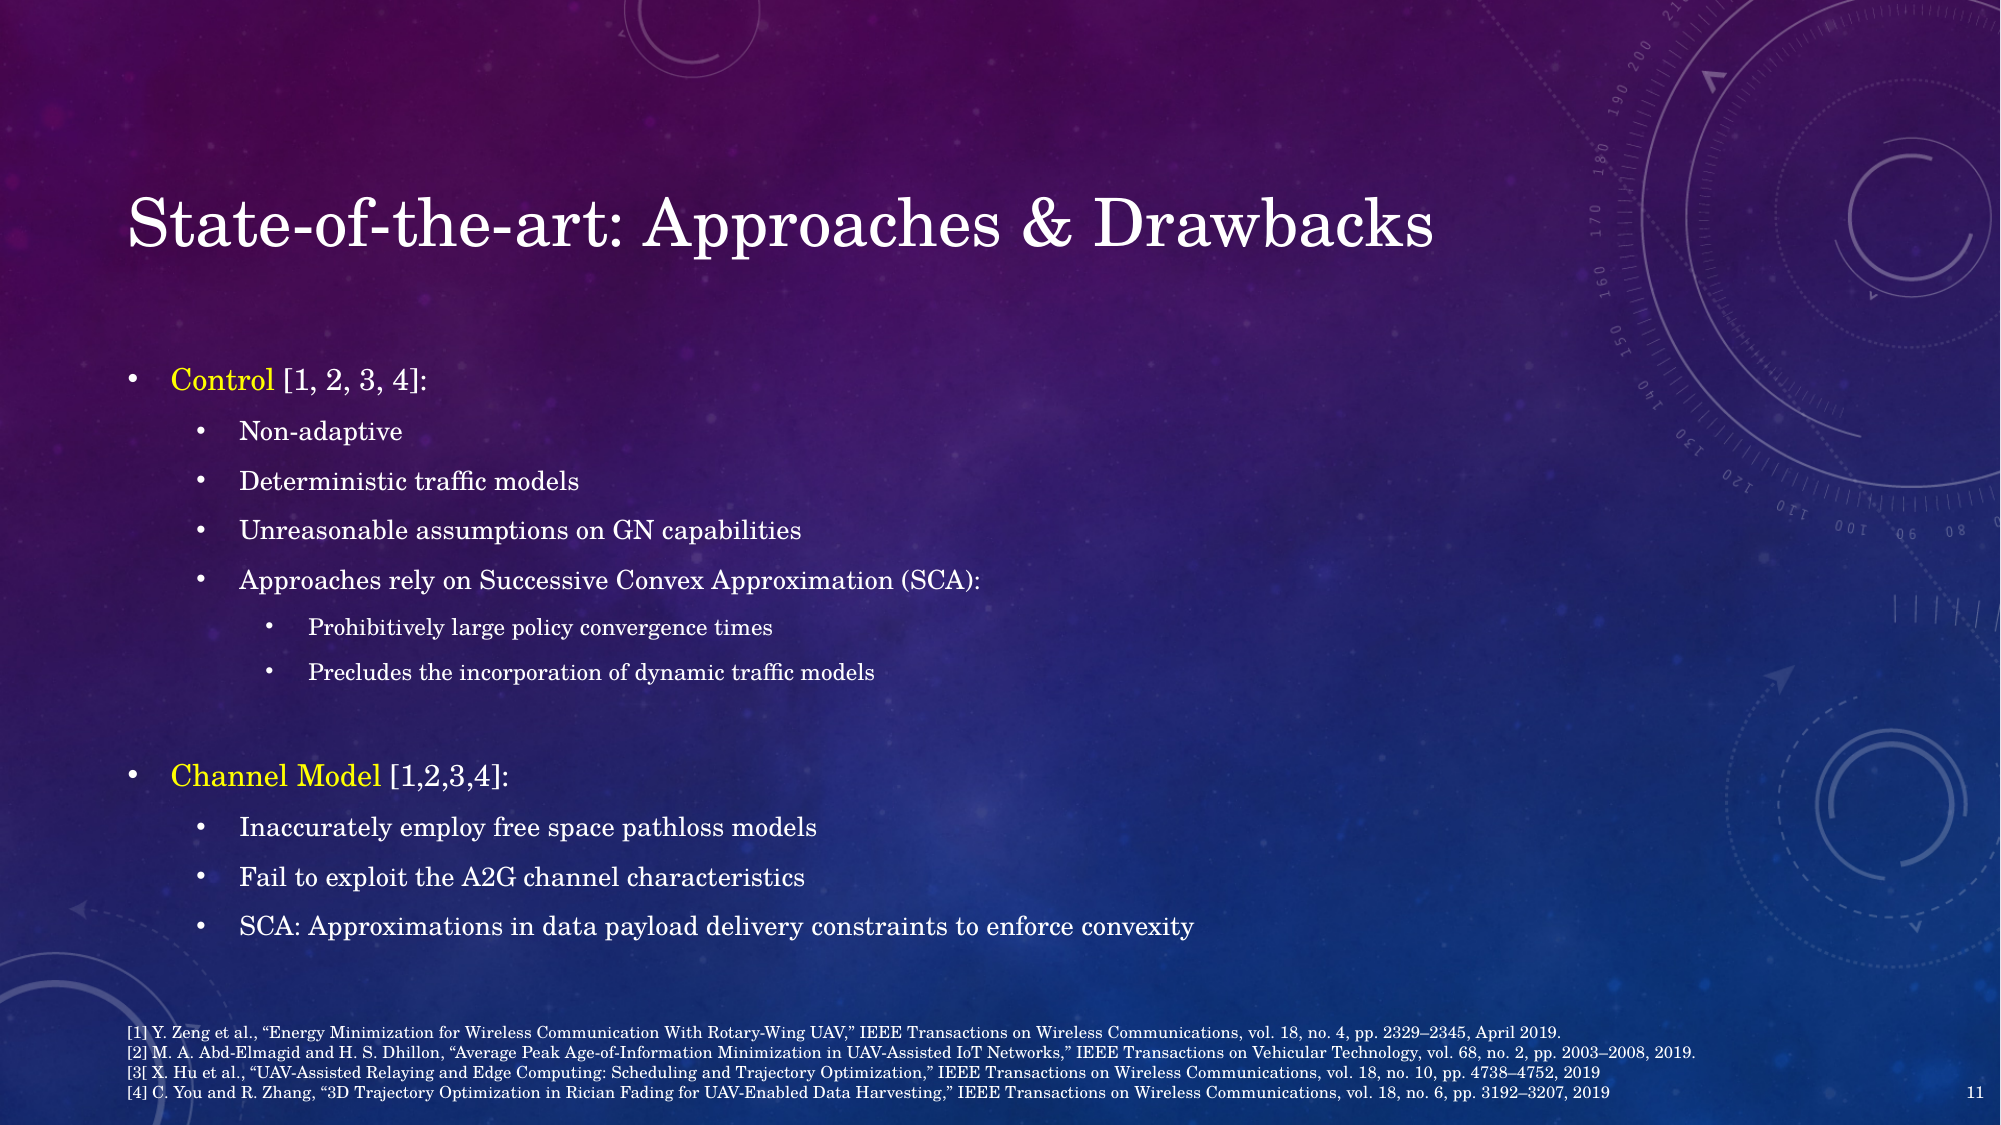

# State-of-the-art: Approaches & Drawbacks
Control [1, 2, 3, 4]:
Non-adaptive
Deterministic traffic models
Unreasonable assumptions on GN capabilities
Approaches rely on Successive Convex Approximation (SCA):
Prohibitively large policy convergence times
Precludes the incorporation of dynamic traffic models

Channel Model [1,2,3,4]:
Inaccurately employ free space pathloss models
Fail to exploit the A2G channel characteristics
SCA: Approximations in data payload delivery constraints to enforce convexity
[1] Y. Zeng et al., “Energy Minimization for Wireless Communication With Rotary-Wing UAV,” IEEE Transactions on Wireless Communications, vol. 18, no. 4, pp. 2329–2345, April 2019.
[2] M. A. Abd-Elmagid and H. S. Dhillon, “Average Peak Age-of-Information Minimization in UAV-Assisted IoT Networks,” IEEE Transactions on Vehicular Technology, vol. 68, no. 2, pp. 2003–2008, 2019.
[3[ X. Hu et al., “UAV-Assisted Relaying and Edge Computing: Scheduling and Trajectory Optimization,” IEEE Transactions on Wireless Communications, vol. 18, no. 10, pp. 4738–4752, 2019
[4] C. You and R. Zhang, “3D Trajectory Optimization in Rician Fading for UAV-Enabled Data Harvesting,” IEEE Transactions on Wireless Communications, vol. 18, no. 6, pp. 3192–3207, 2019
11